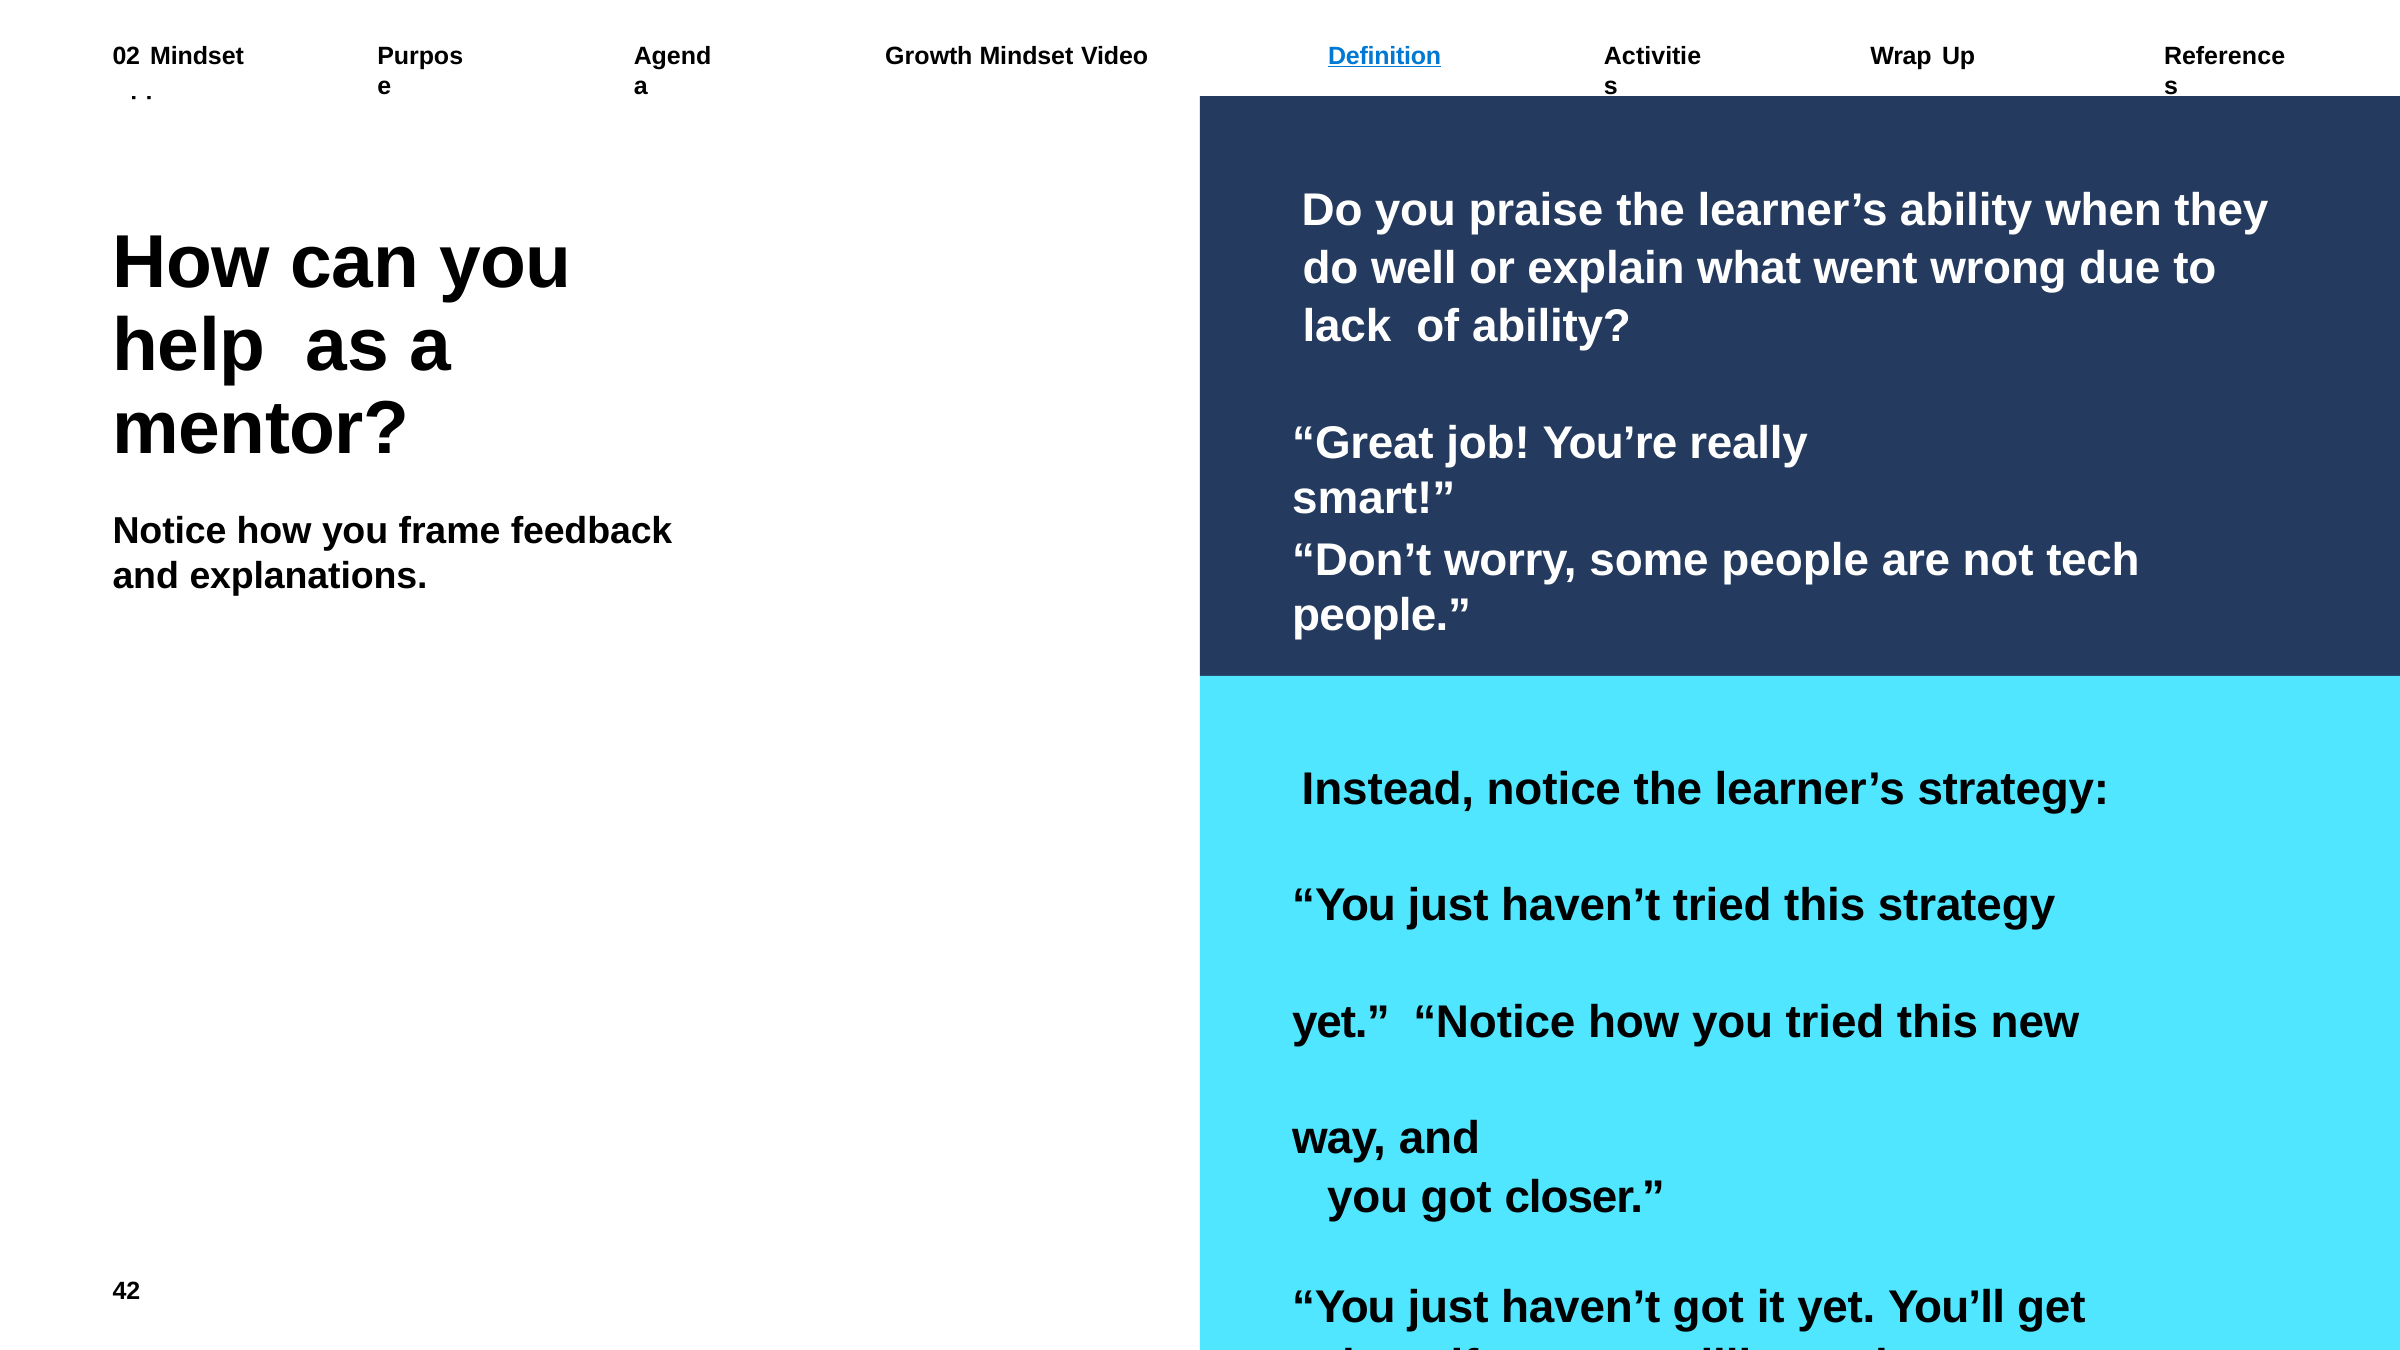

02 Mindset
Purpose
Agenda
Growth Mindset Video
Definition
Activities
Wrap Up
References
Strategize Solutions	Agenda	Introduction	Discomfort Mindset	Self-Efficacy	CS Lesson: Debugging Discomfort	Wrap-up and Next Steps	Appendix

Do you praise the learner’s ability when they  do well or explain what went wrong due to lack  of ability?
How can you help  as a mentor?
Notice how you frame feedback and explanations.
“Great job! You’re really smart!”
“Don’t worry, some people are not tech people.”

Instead, notice the learner’s strategy:
“You just haven’t tried this strategy yet.”  “Notice how you tried this new way, and
you got closer.”

“You just haven’t got it yet. You’ll get  there if you are willing to keep learning.”
42